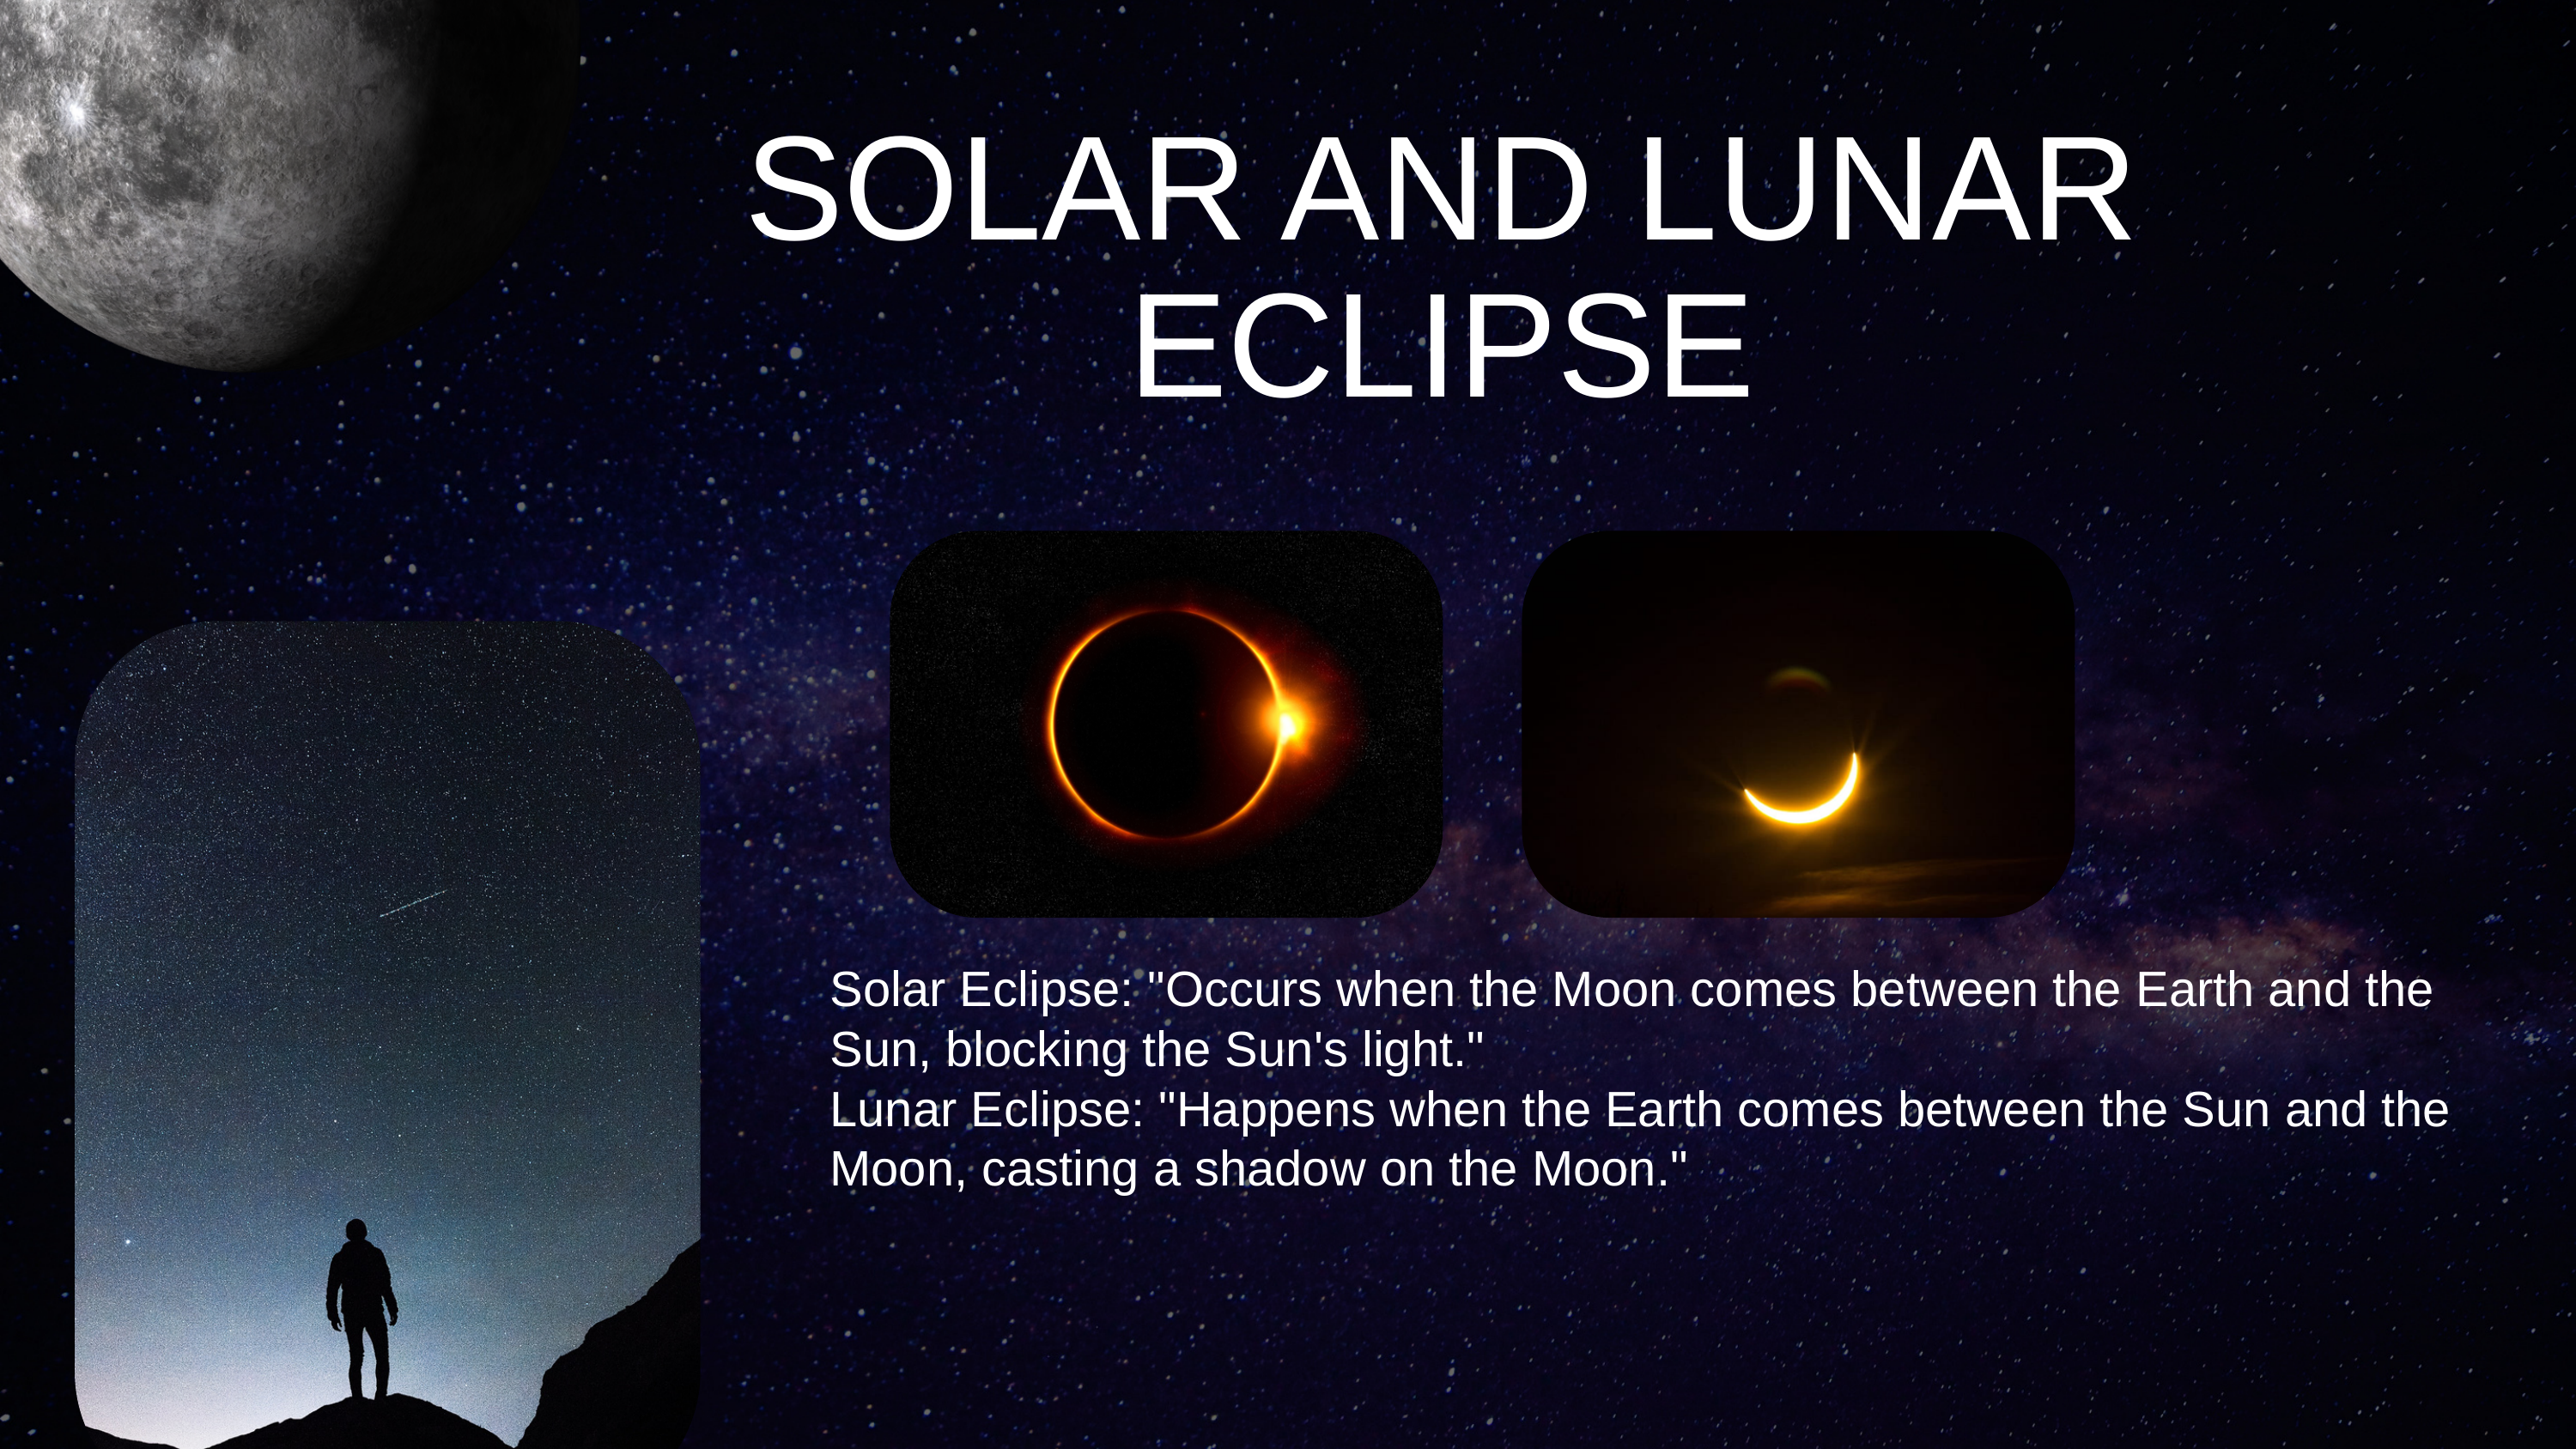

SOLAR AND LUNAR ECLIPSE

Solar Eclipse: "Occurs when the Moon comes between the Earth and the Sun, blocking the Sun's light."
Lunar Eclipse: "Happens when the Earth comes between the Sun and the Moon, casting a shadow on the Moon."